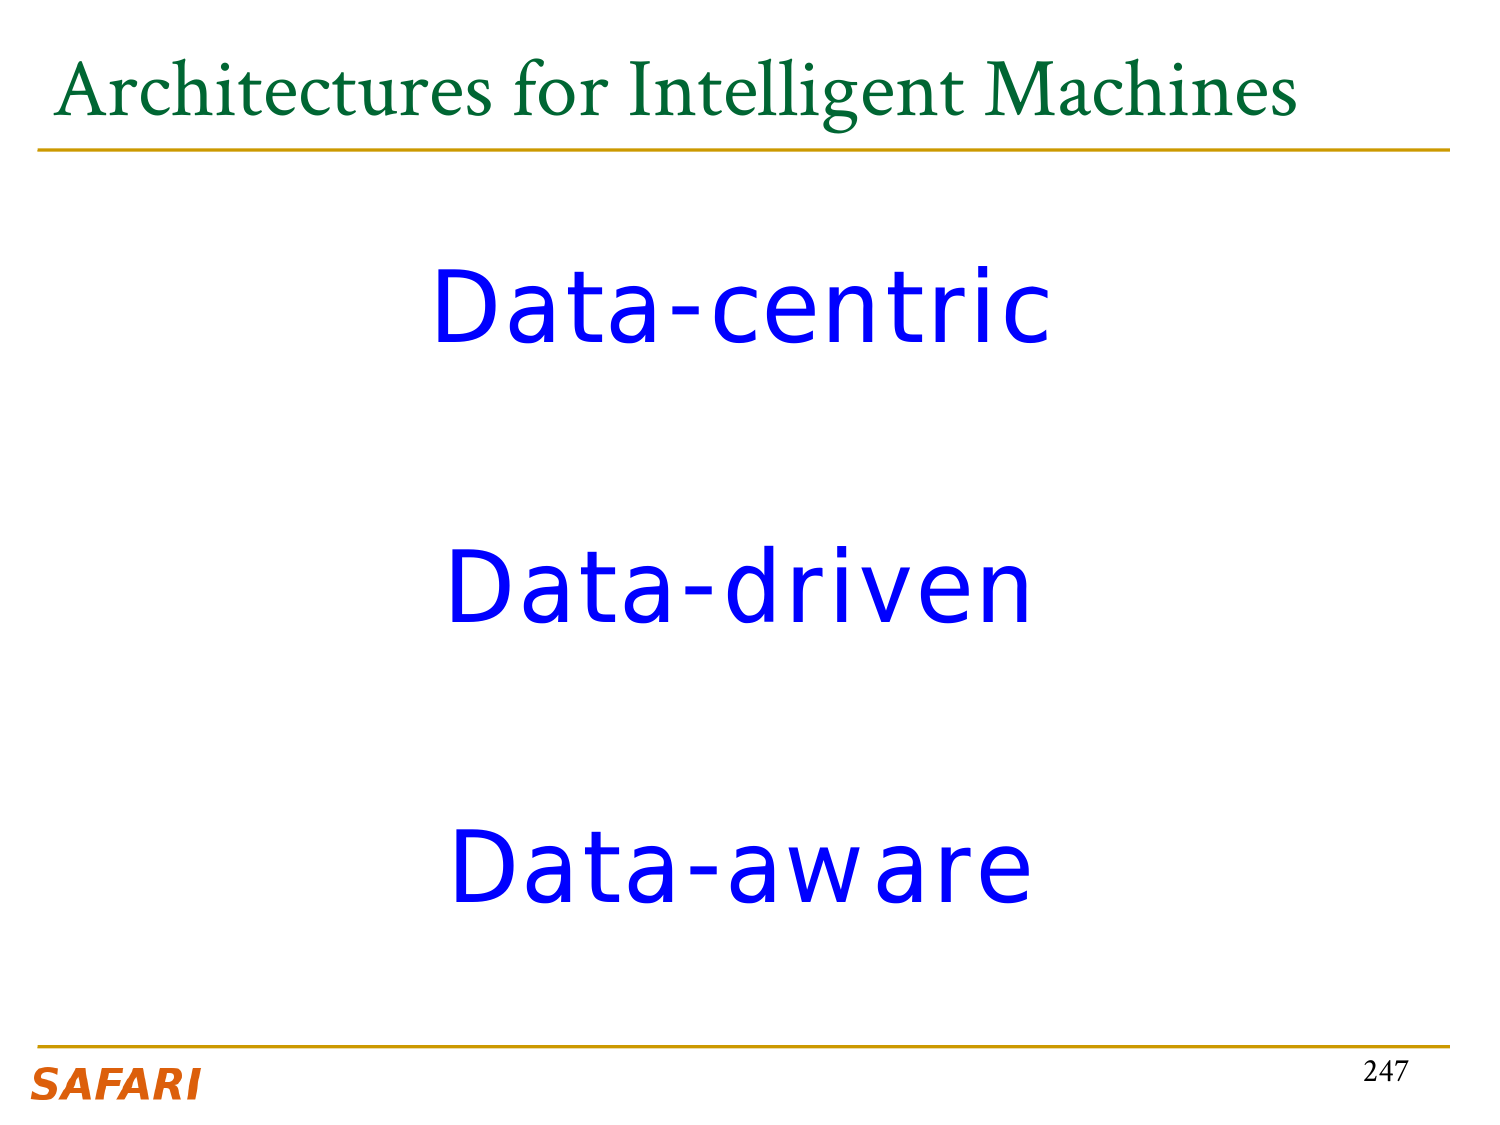

# Architectures for Intelligent Machines
Data-centric

Data-driven

Data-aware
247